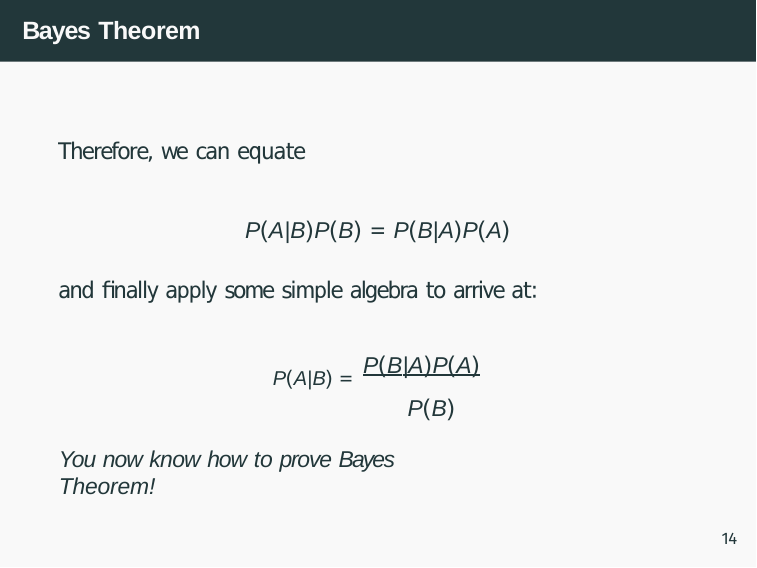

# Bayes Theorem
Therefore, we can equate

P(A|B)P(B) = P(B|A)P(A)

and finally apply some simple algebra to arrive at:

P(A|B) = P(B|A)P(A)
P(B)
You now know how to prove Bayes Theorem!
14